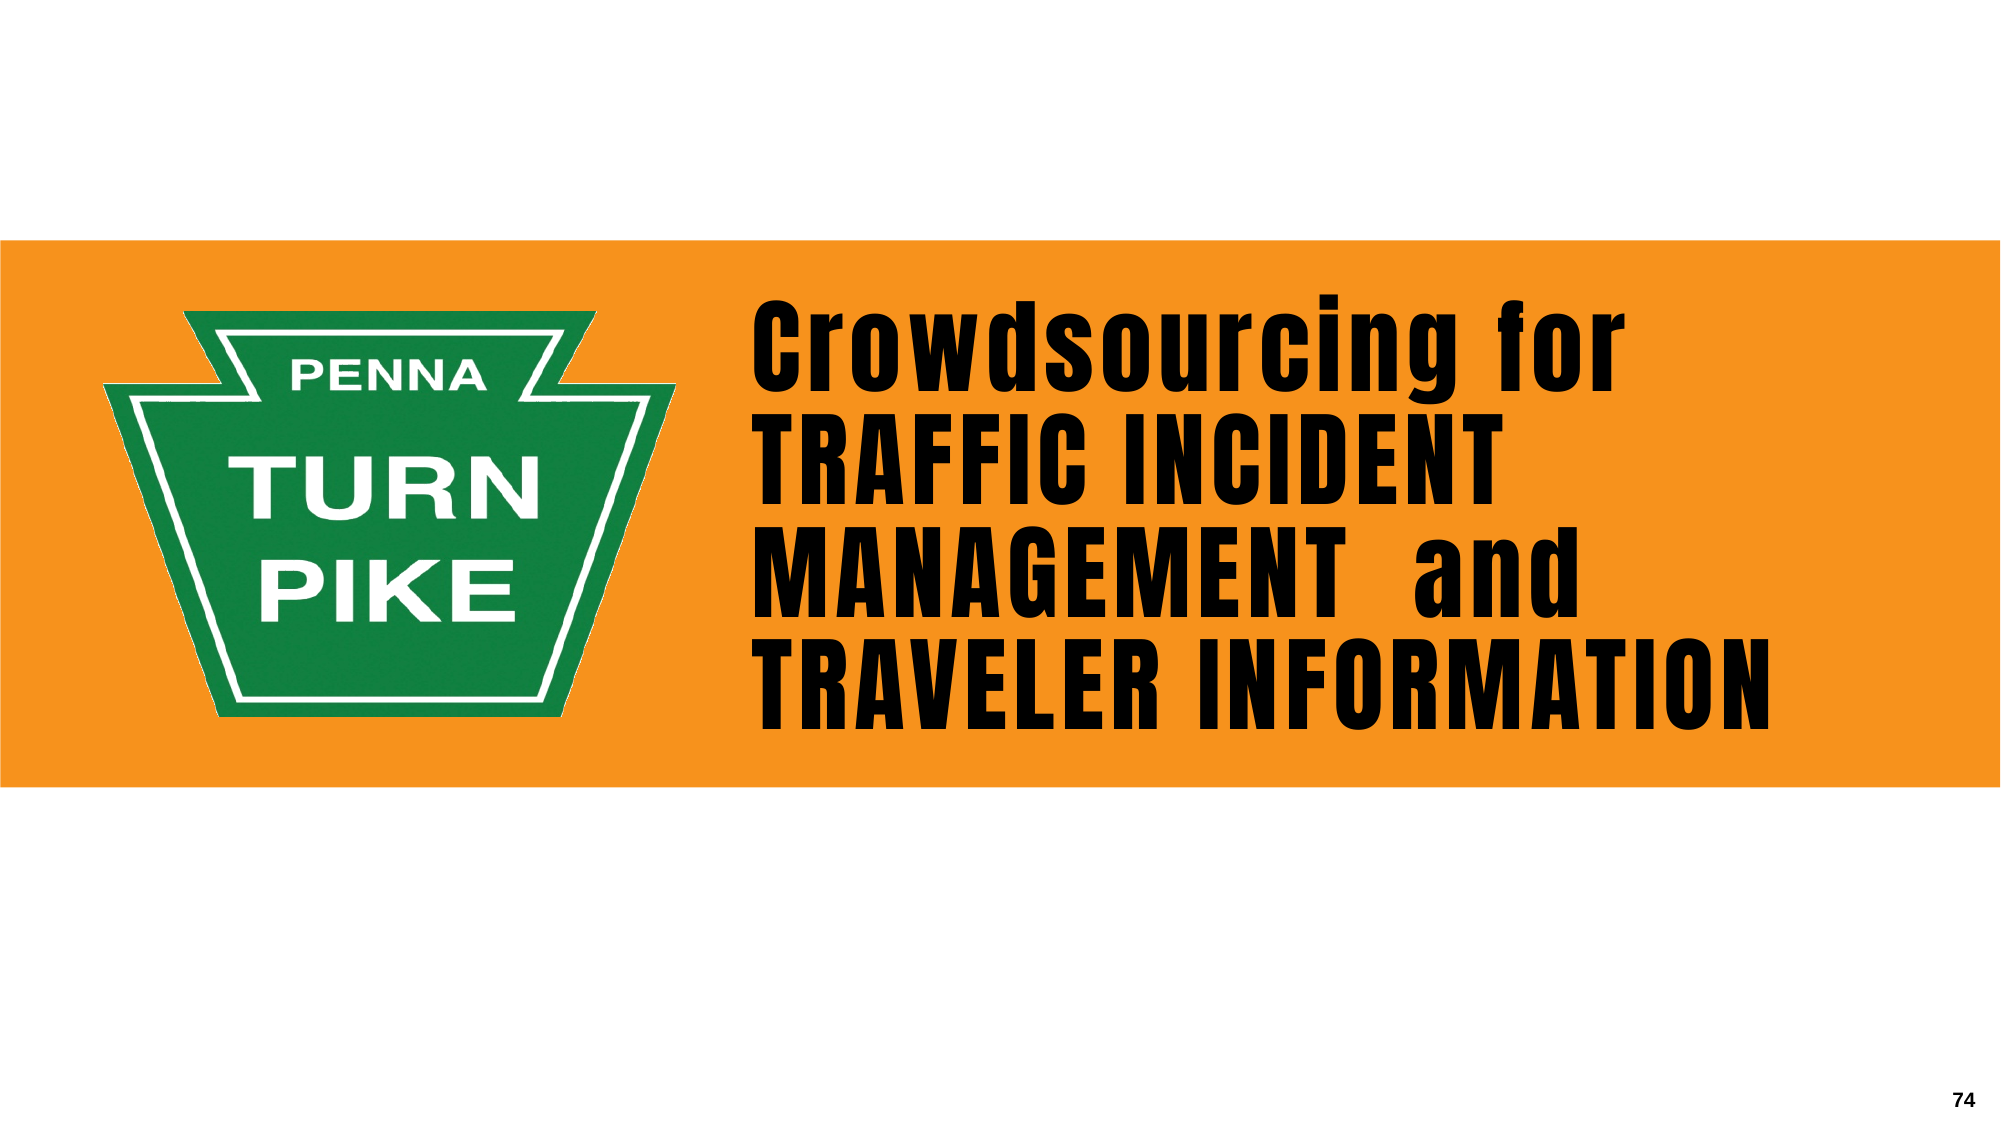

# Crowdsourcing for TRAFFIC INCIDENT MANAGEMENT  and TRAVELER INFORMATION
74